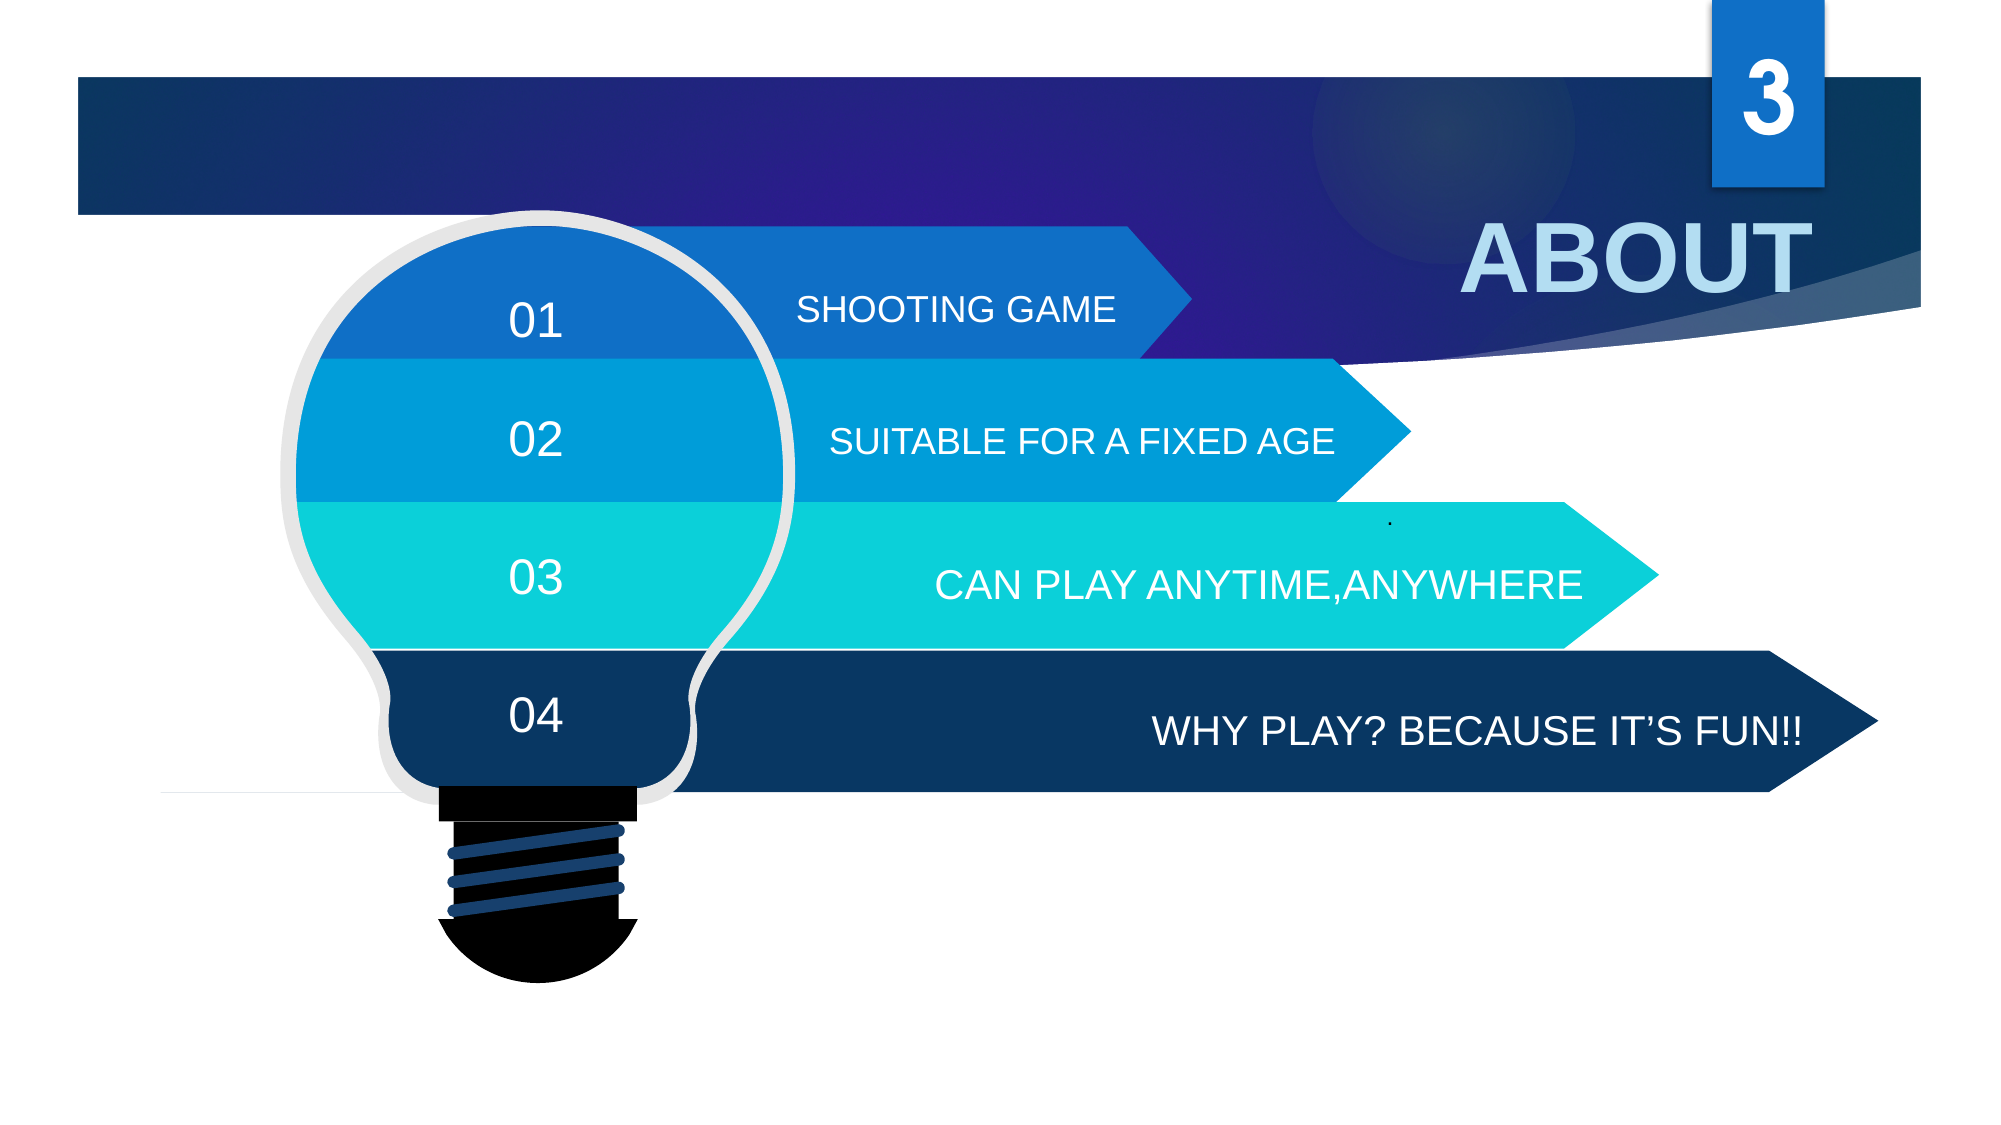

3
ABOUT

SHOOTING GAME
01
SUITABLE FOR A FIXED AGE
02
.

CAN PLAY ANYTIME,ANYWHERE
03
WHY PLAY? BECAUSE IT’S FUN!!
04